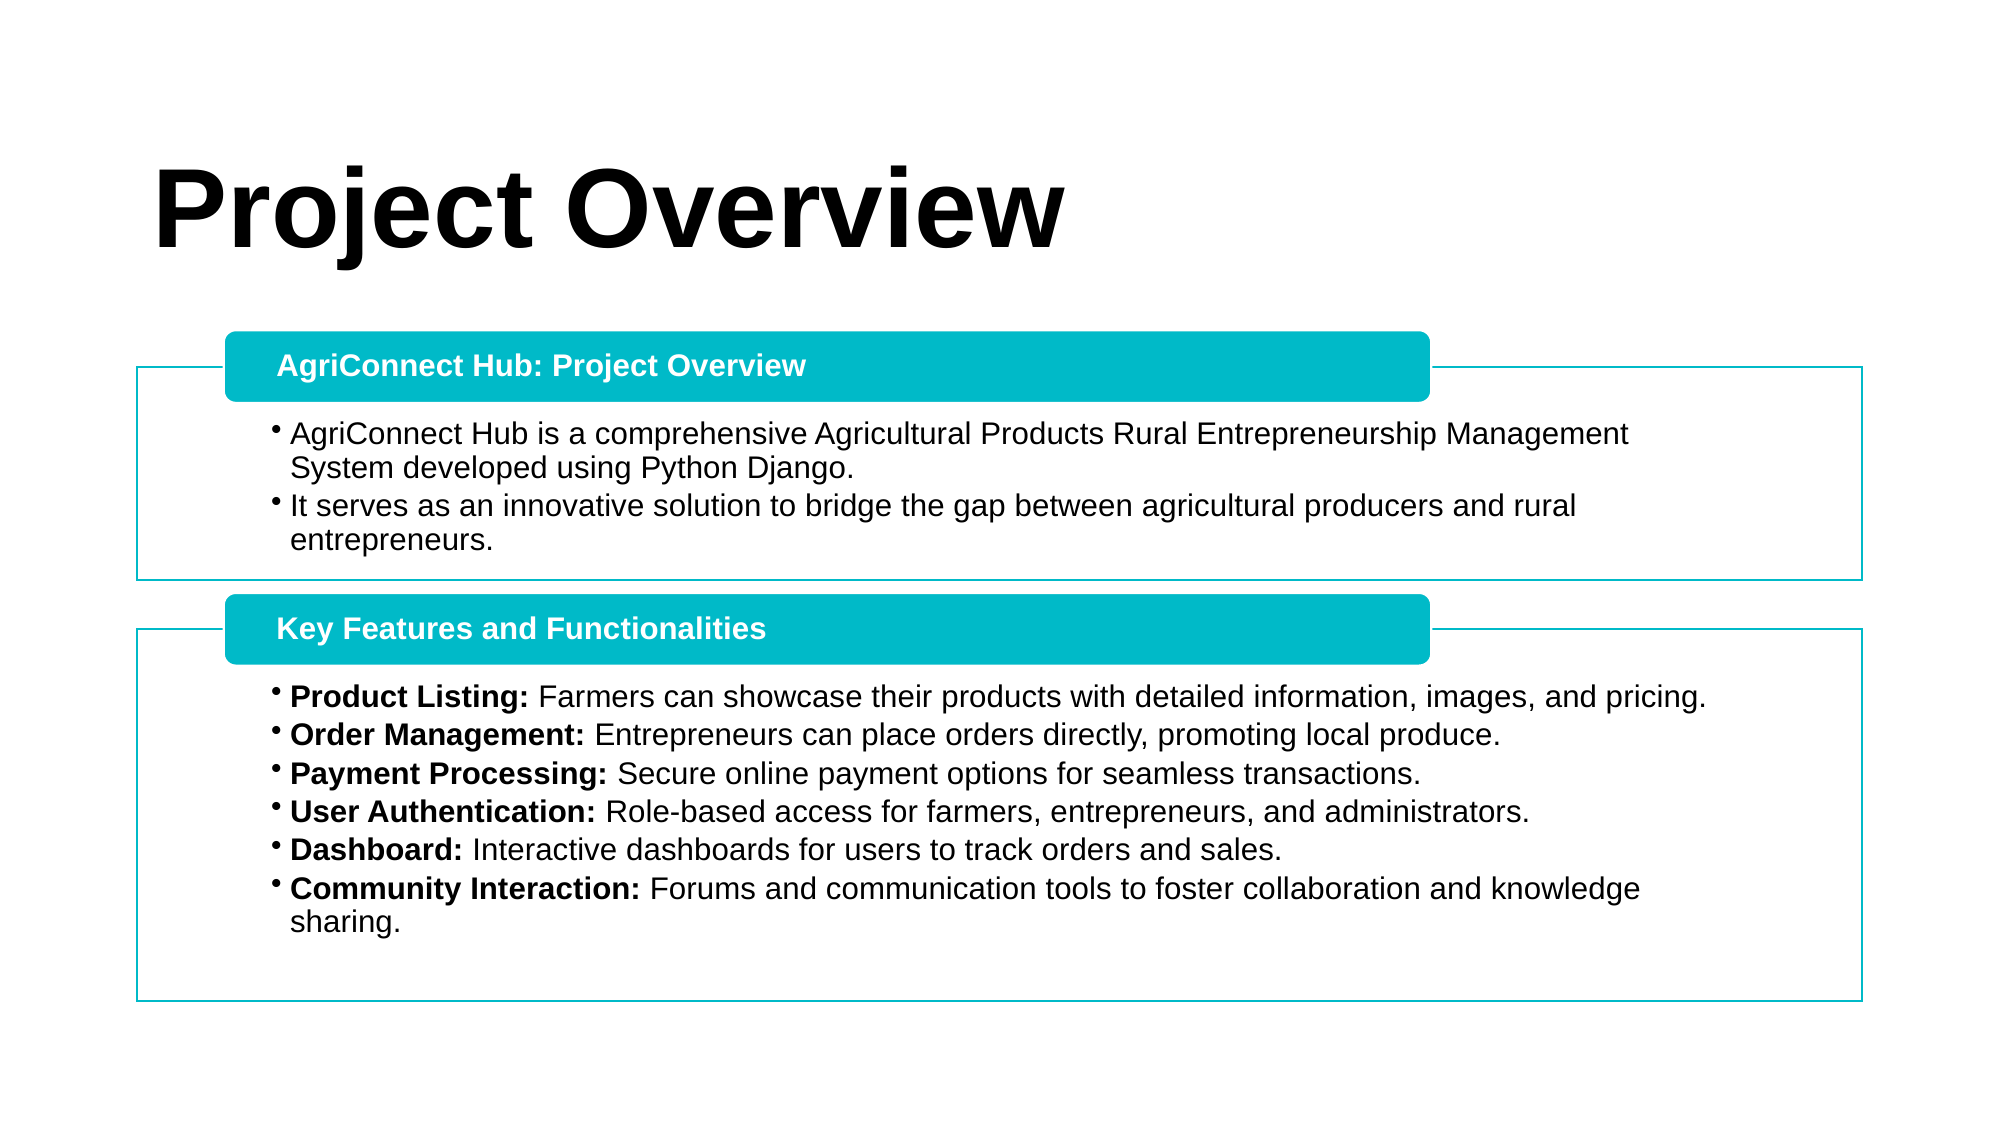

# Project Overview
AgriConnect Hub is a comprehensive Agricultural Products Rural Entrepreneurship Management System developed using Python Django.
It serves as an innovative solution to bridge the gap between agricultural producers and rural entrepreneurs.
AgriConnect Hub: Project Overview
Product Listing: Farmers can showcase their products with detailed information, images, and pricing.
Order Management: Entrepreneurs can place orders directly, promoting local produce.
Payment Processing: Secure online payment options for seamless transactions.
User Authentication: Role-based access for farmers, entrepreneurs, and administrators.
Dashboard: Interactive dashboards for users to track orders and sales.
Community Interaction: Forums and communication tools to foster collaboration and knowledge sharing.
Key Features and Functionalities